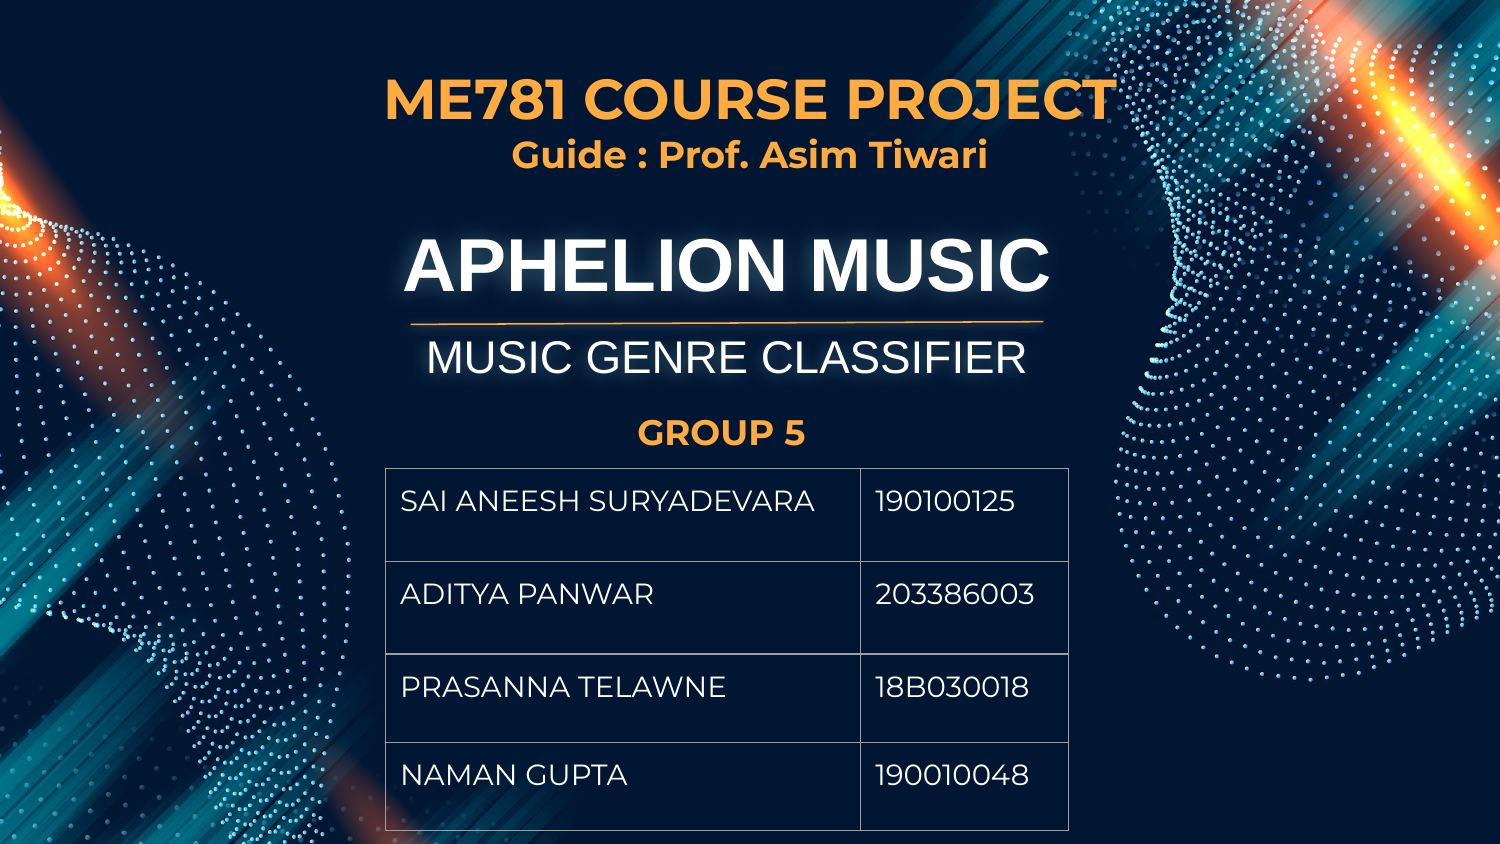

ME781 COURSE PROJECT
Guide : Prof. Asim Tiwari
# APHELION MUSIC
MUSIC GENRE CLASSIFIER
GROUP 5
| SAI ANEESH SURYADEVARA | 190100125 |
| --- | --- |
| ADITYA PANWAR | 203386003 |
| PRASANNA TELAWNE | 18B030018 |
| NAMAN GUPTA | 190010048 |